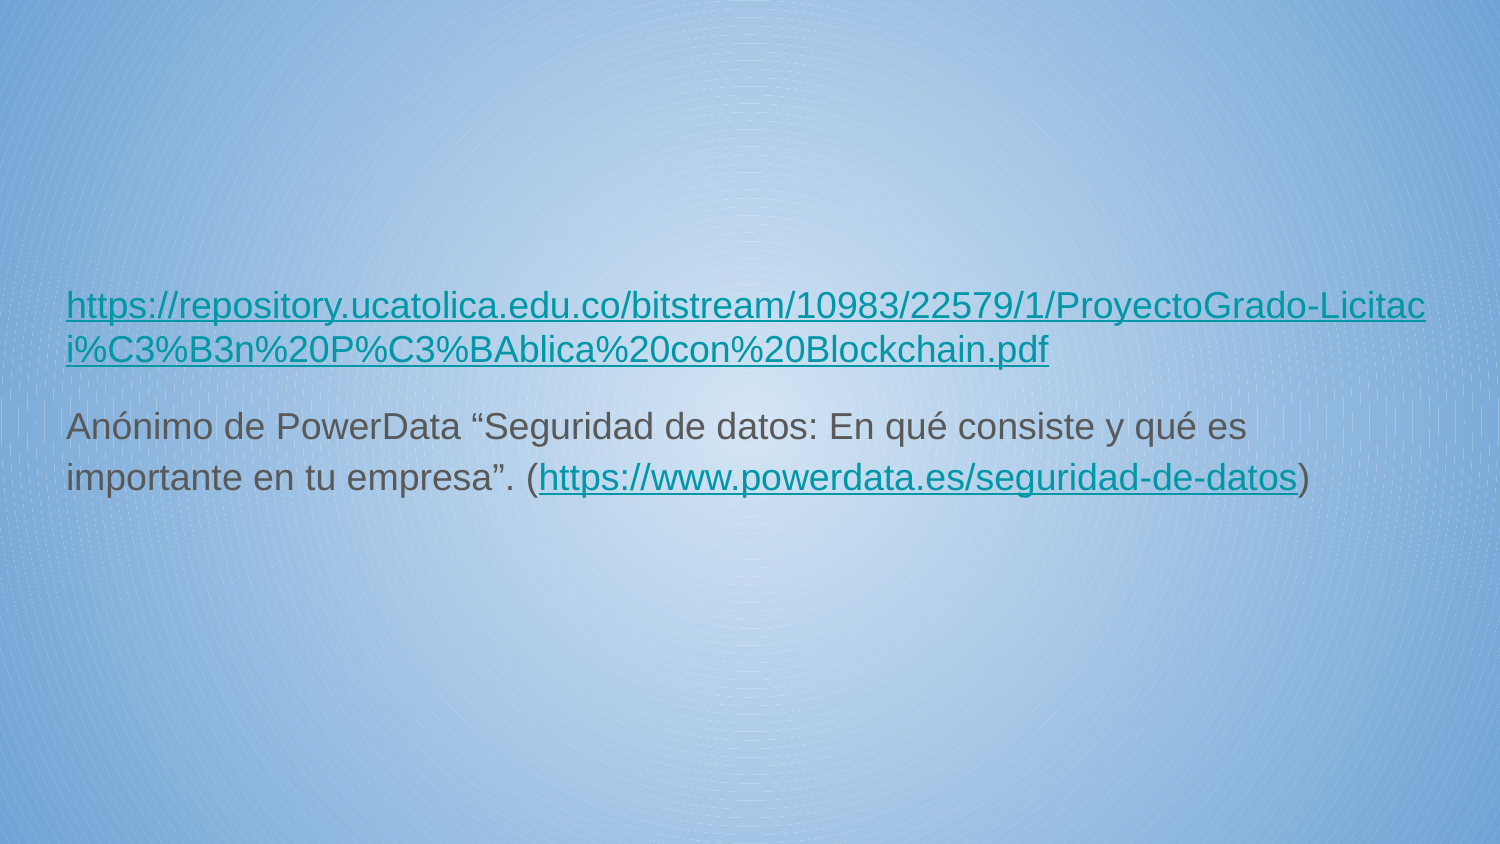

#

https://repository.ucatolica.edu.co/bitstream/10983/22579/1/ProyectoGrado-Licitaci%C3%B3n%20P%C3%BAblica%20con%20Blockchain.pdf
Anónimo de PowerData “Seguridad de datos: En qué consiste y qué es importante en tu empresa”. (https://www.powerdata.es/seguridad-de-datos)